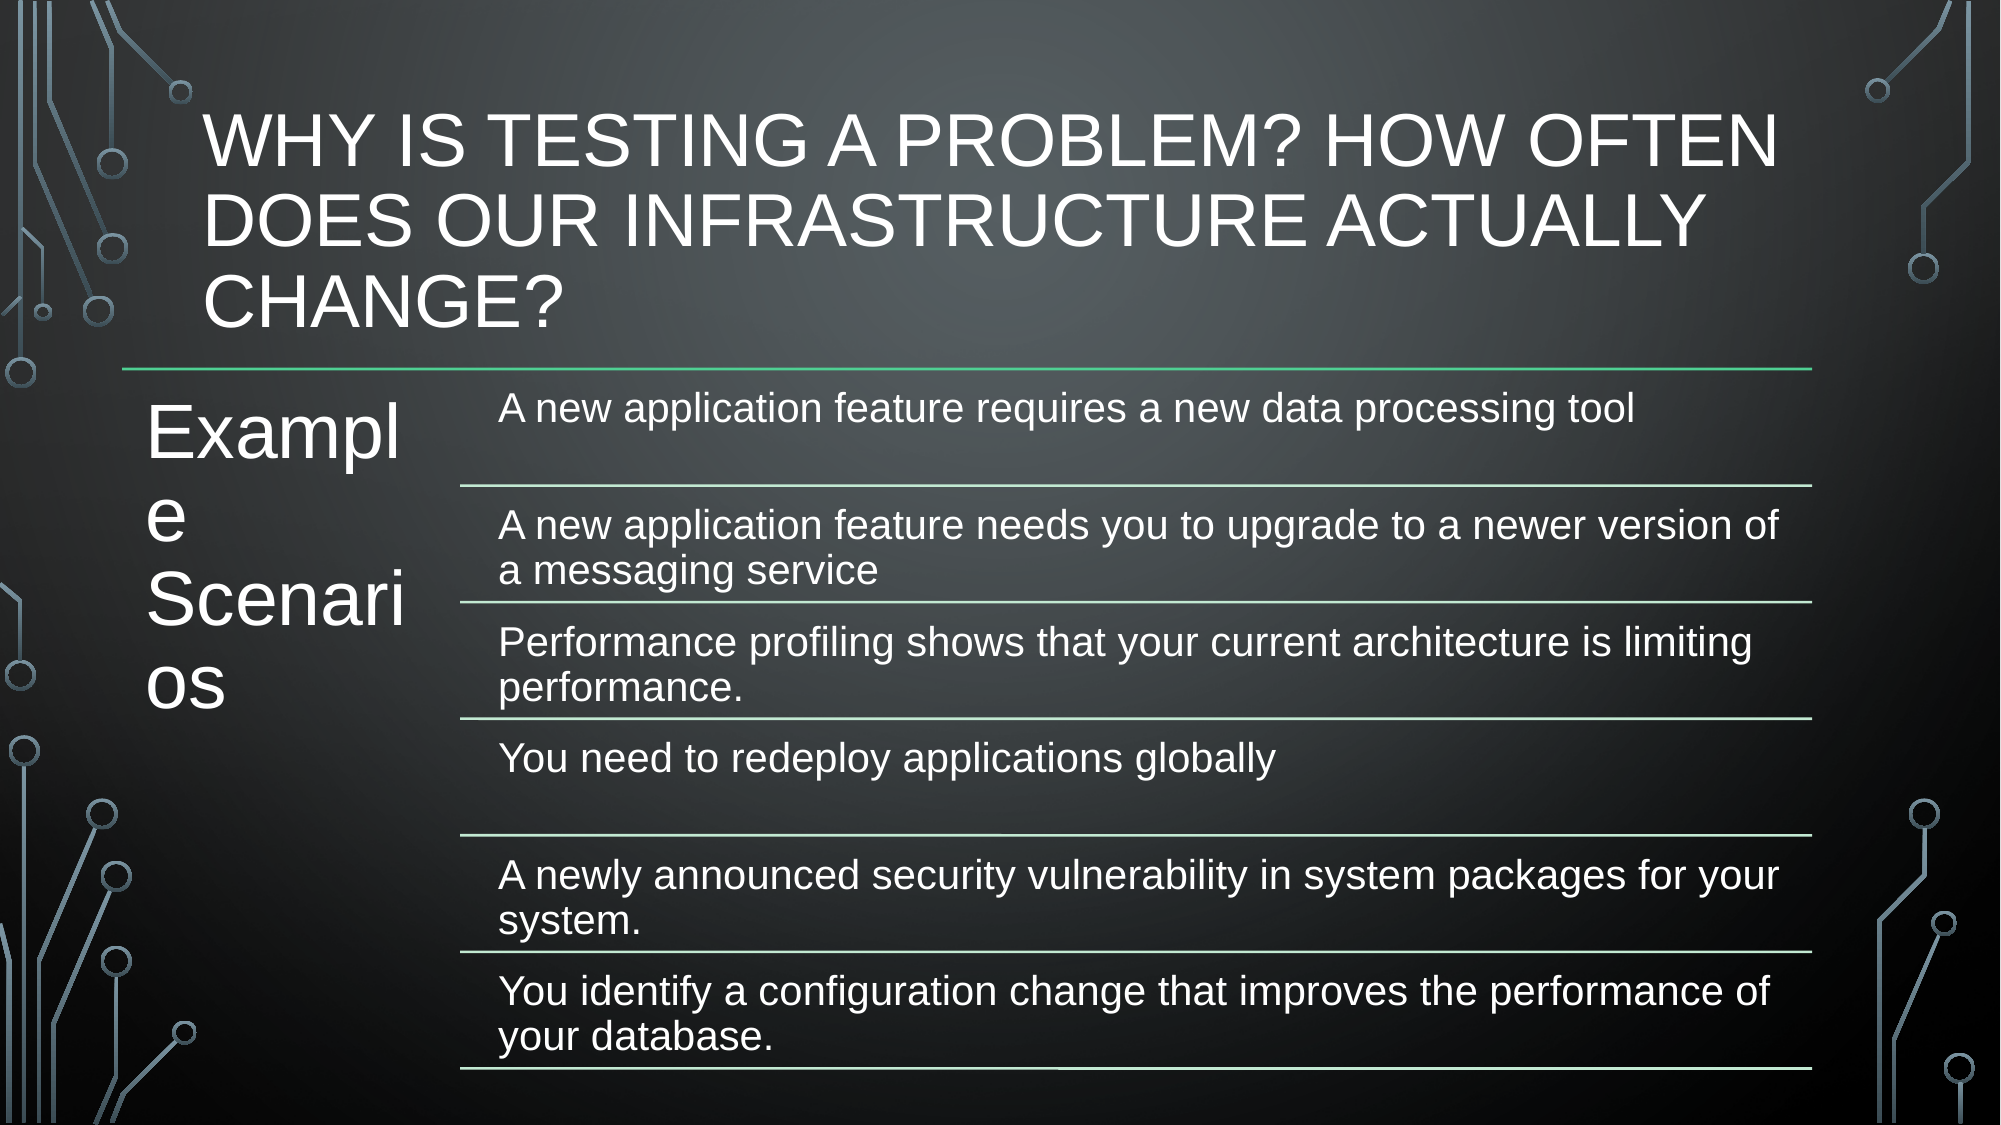

# Why Is Testing a Problem? How Often Does Our Infrastructure Actually Change?
Example Scenarios
A new application feature requires a new data processing tool
A new application feature needs you to upgrade to a newer version of a messaging service
Performance profiling shows that your current architecture is limiting performance.
You need to redeploy applications globally
A newly announced security vulnerability in system packages for your system.
You identify a configuration change that improves the performance of your database.